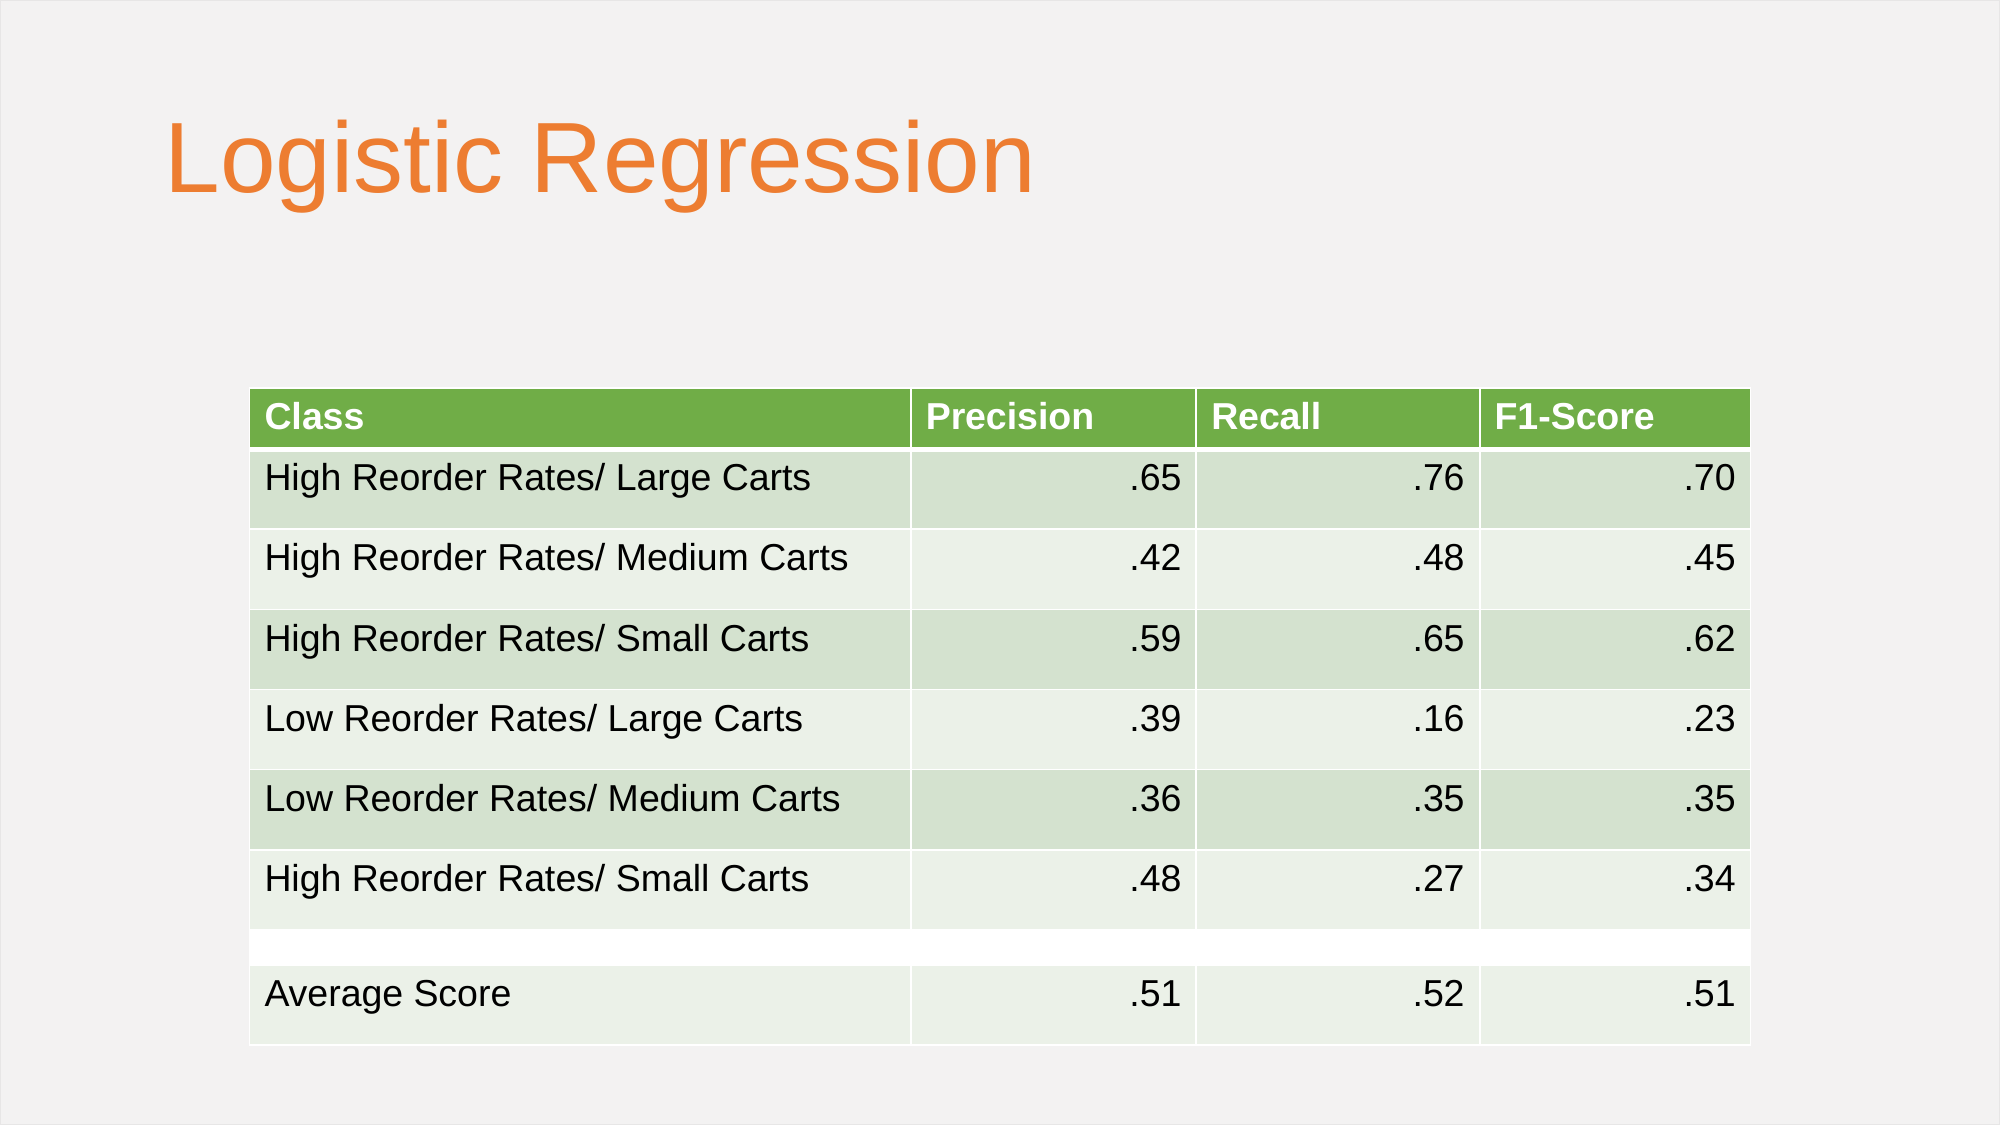

Logistic Regression

| Class | Precision | Recall | F1-Score |
| --- | --- | --- | --- |
| High Reorder Rates/ Large Carts | .65 | .76 | .70 |
| High Reorder Rates/ Medium Carts | .42 | .48 | .45 |
| High Reorder Rates/ Small Carts | .59 | .65 | .62 |
| Low Reorder Rates/ Large Carts | .39 | .16 | .23 |
| Low Reorder Rates/ Medium Carts | .36 | .35 | .35 |
| High Reorder Rates/ Small Carts | .48 | .27 | .34 |
|  |  |  |  |
| Average Score | .51 | .52 | .51 |